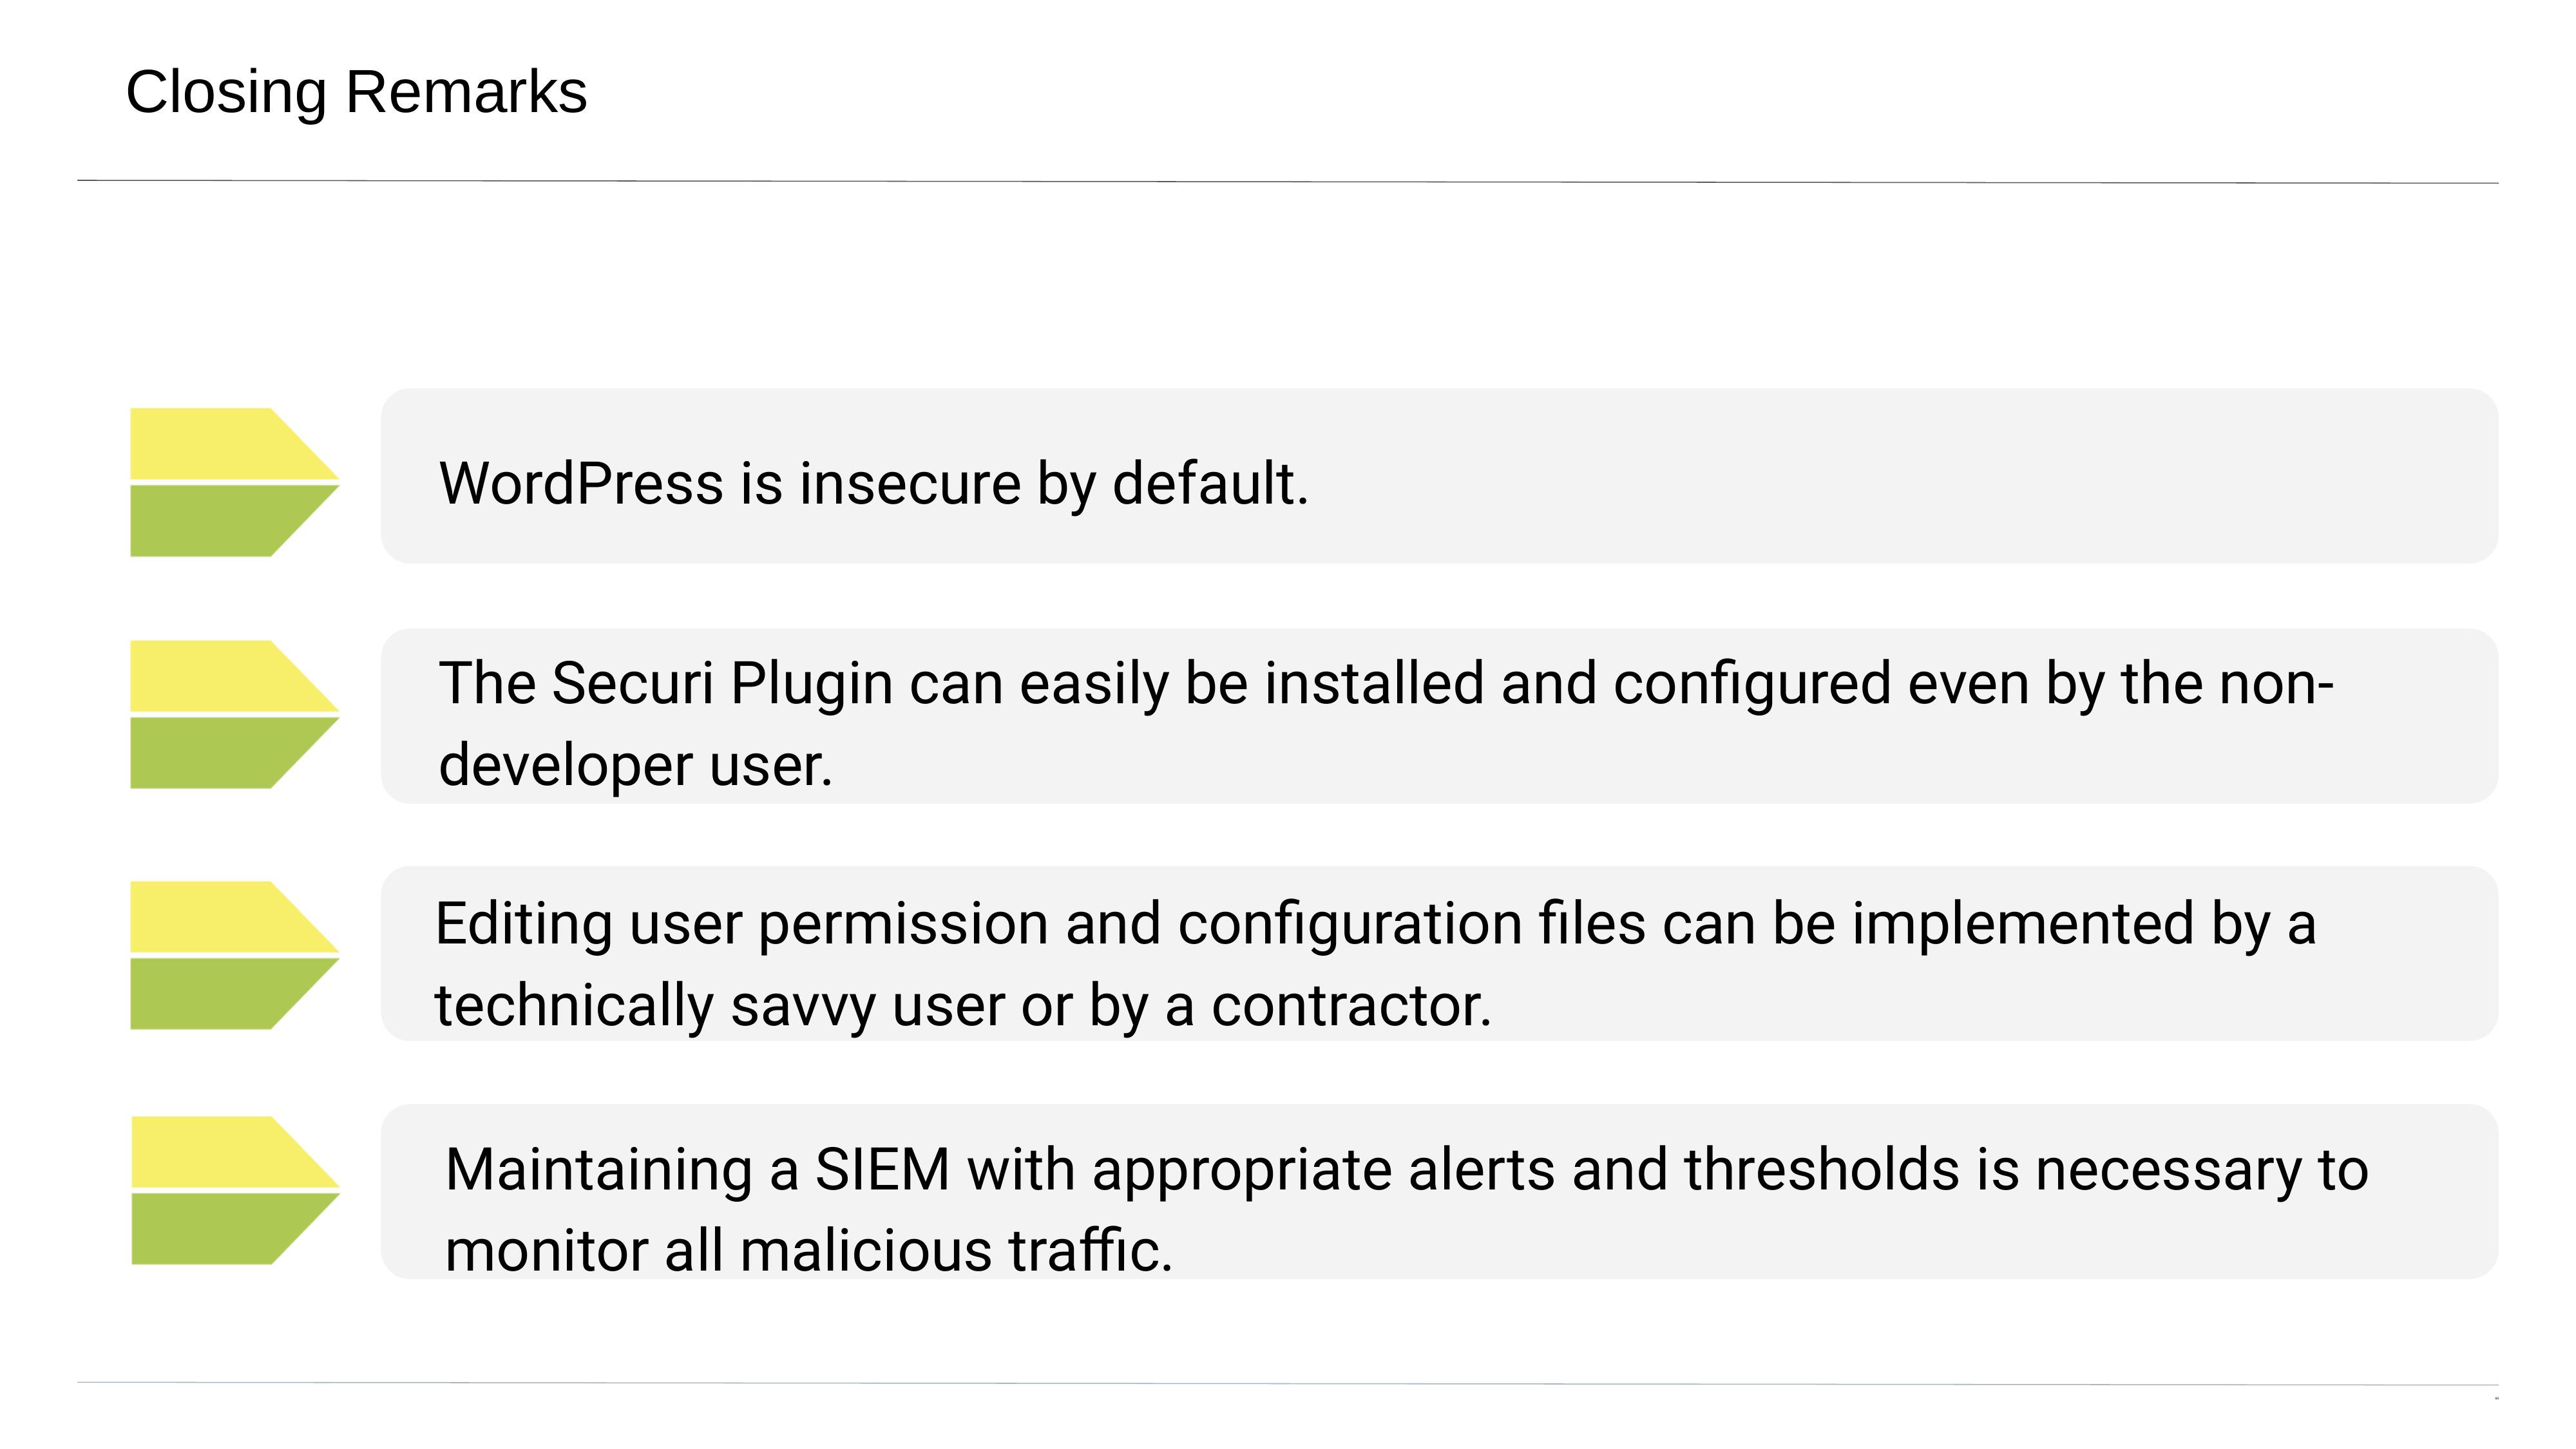

# Closing Remarks

WordPress is insecure by default.
The Securi Plugin can easily be installed and configured even by the non-developer user.
Editing user permission and configuration files can be implemented by a technically savvy user or by a contractor.
Maintaining a SIEM with appropriate alerts and thresholds is necessary to monitor all malicious traffic.

69